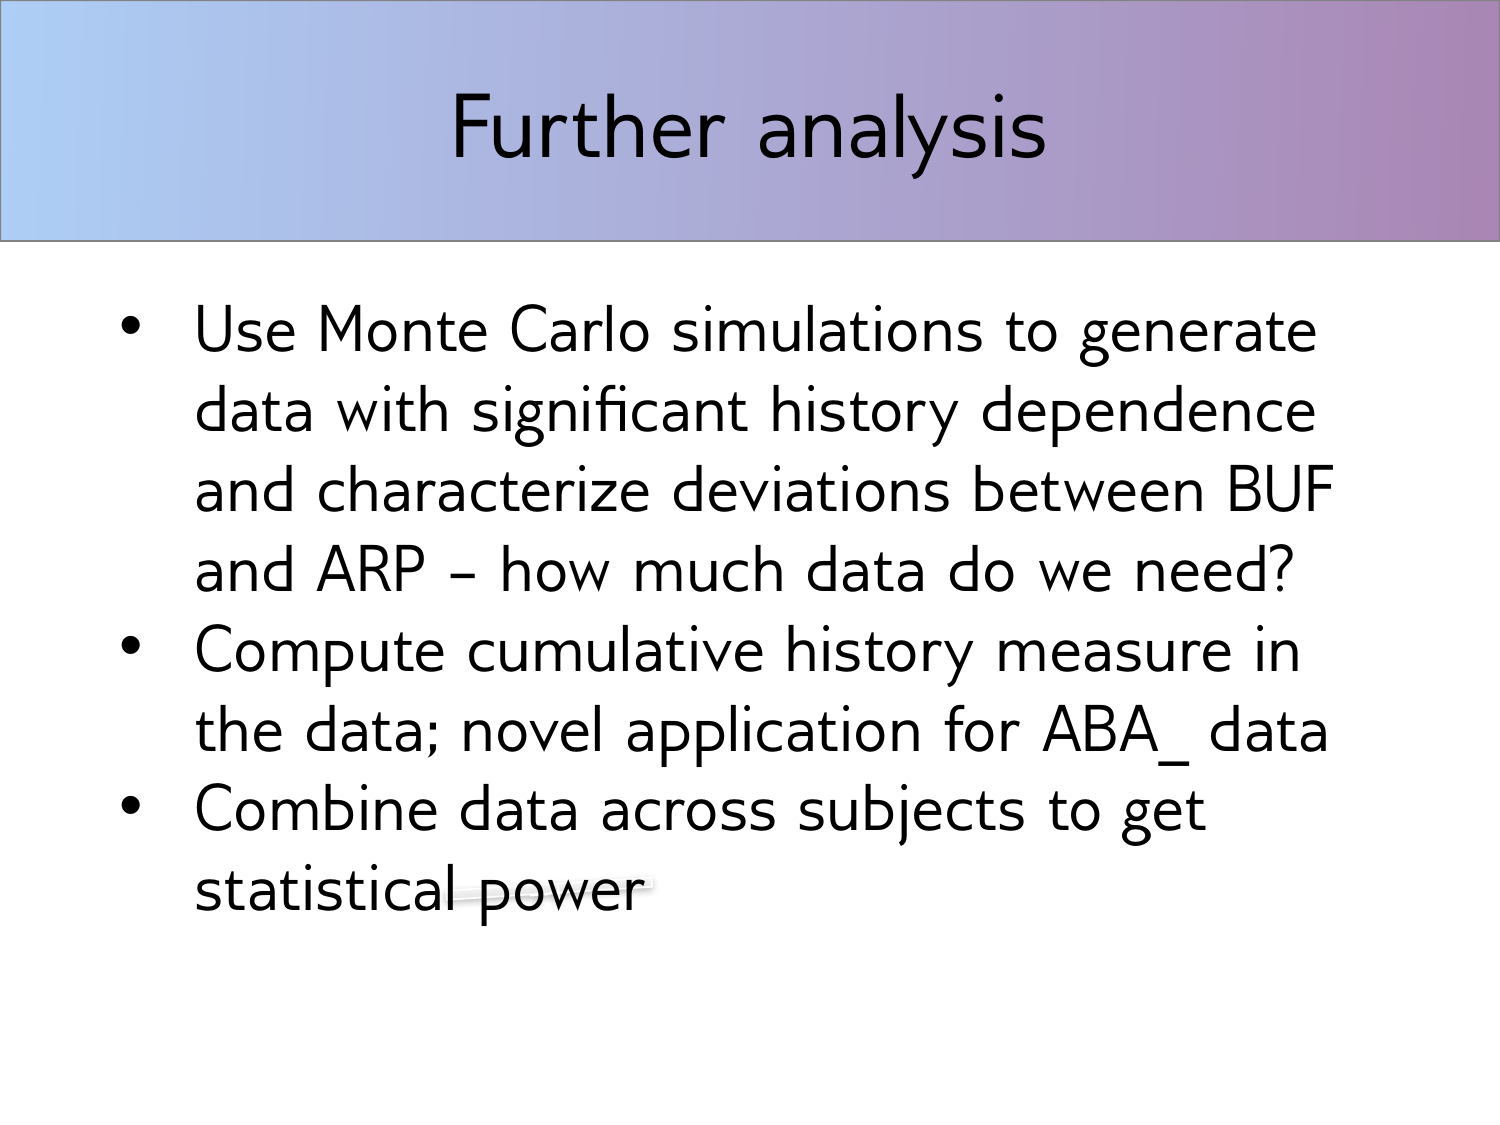

# Further analysis
Use Monte Carlo simulations to generate data with significant history dependence and characterize deviations between BUF and ARP – how much data do we need?
Compute cumulative history measure in the data; novel application for ABA_ data
Combine data across subjects to get statistical power
++